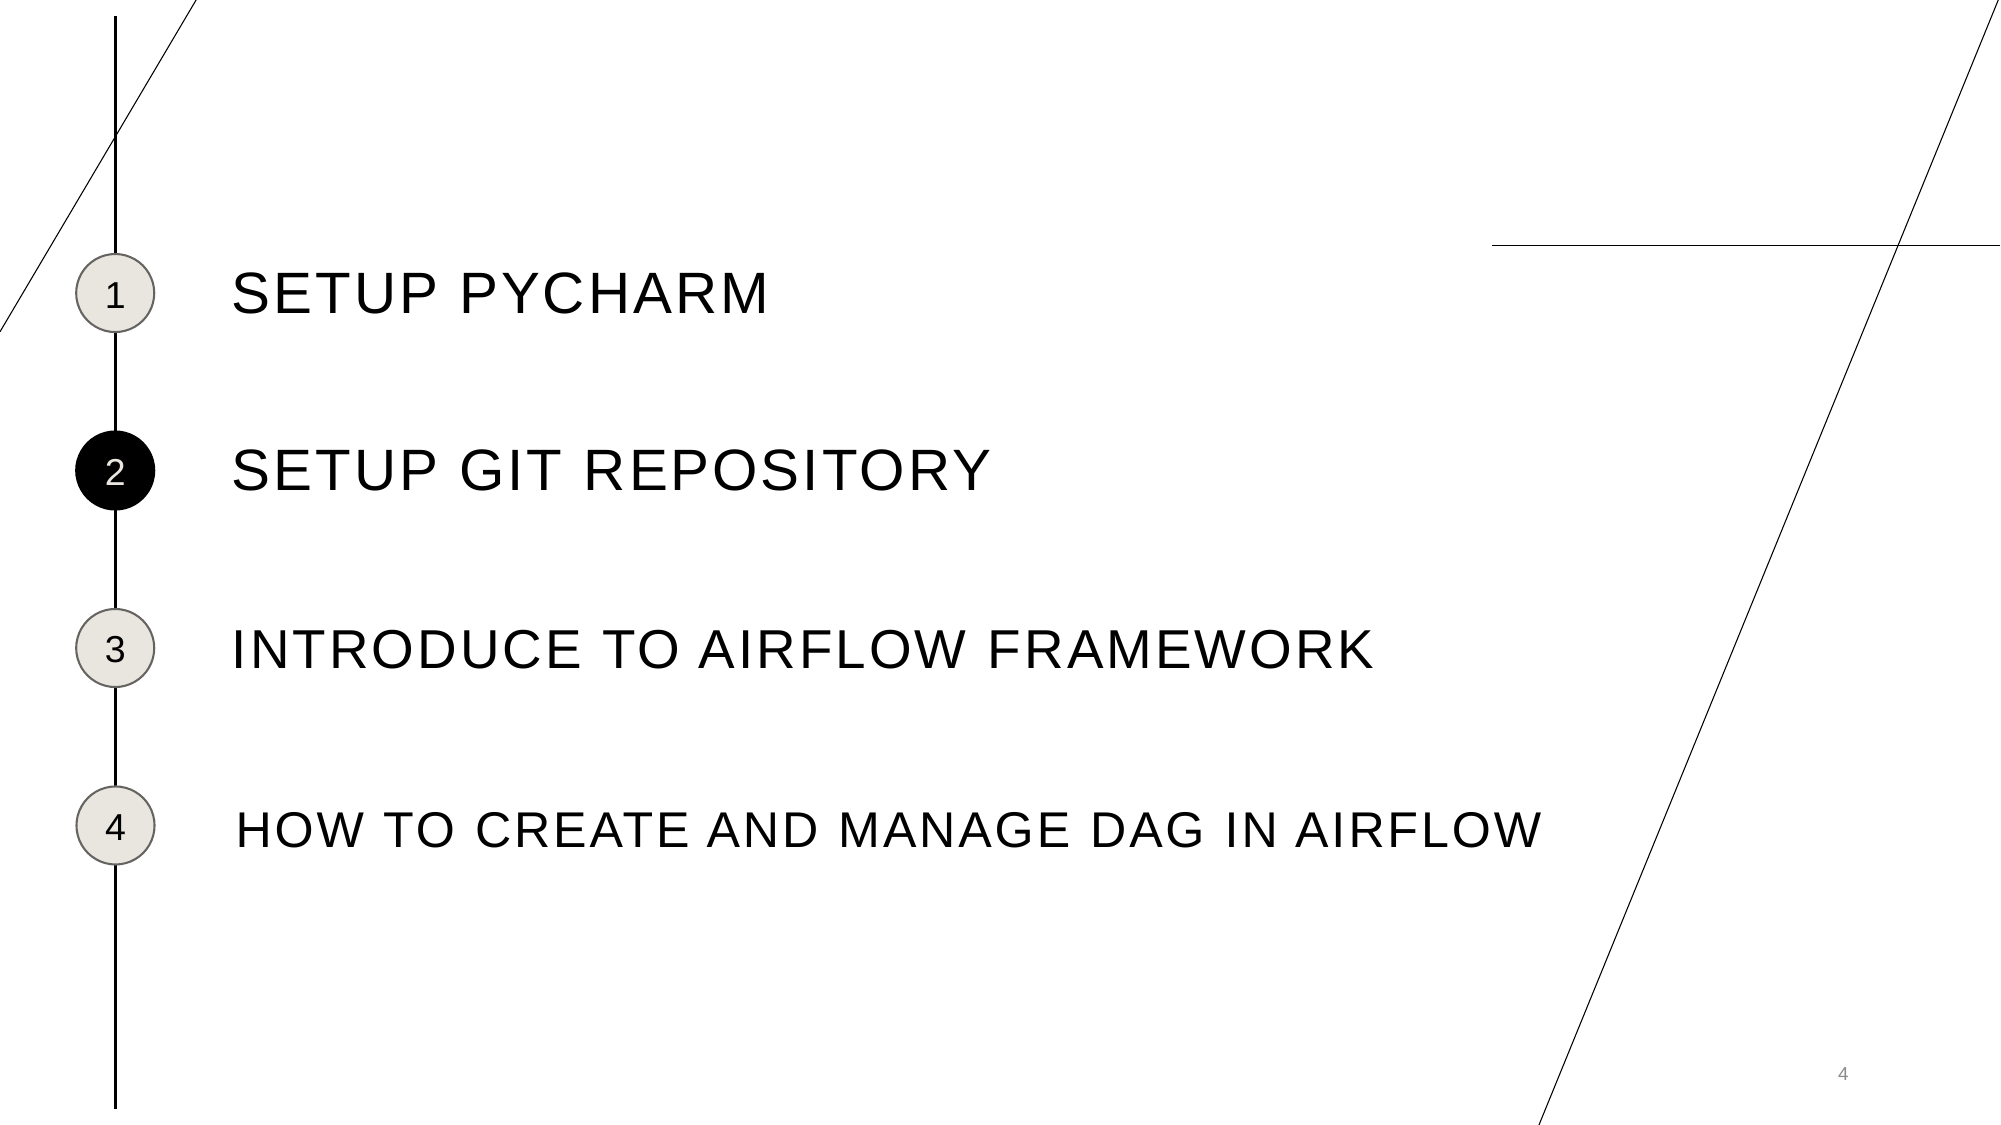

Setup PyCharm
1
Setup Git Repository
2
Introduce to Airflow framework
3
How to create and manage DAG in Airflow
4
4